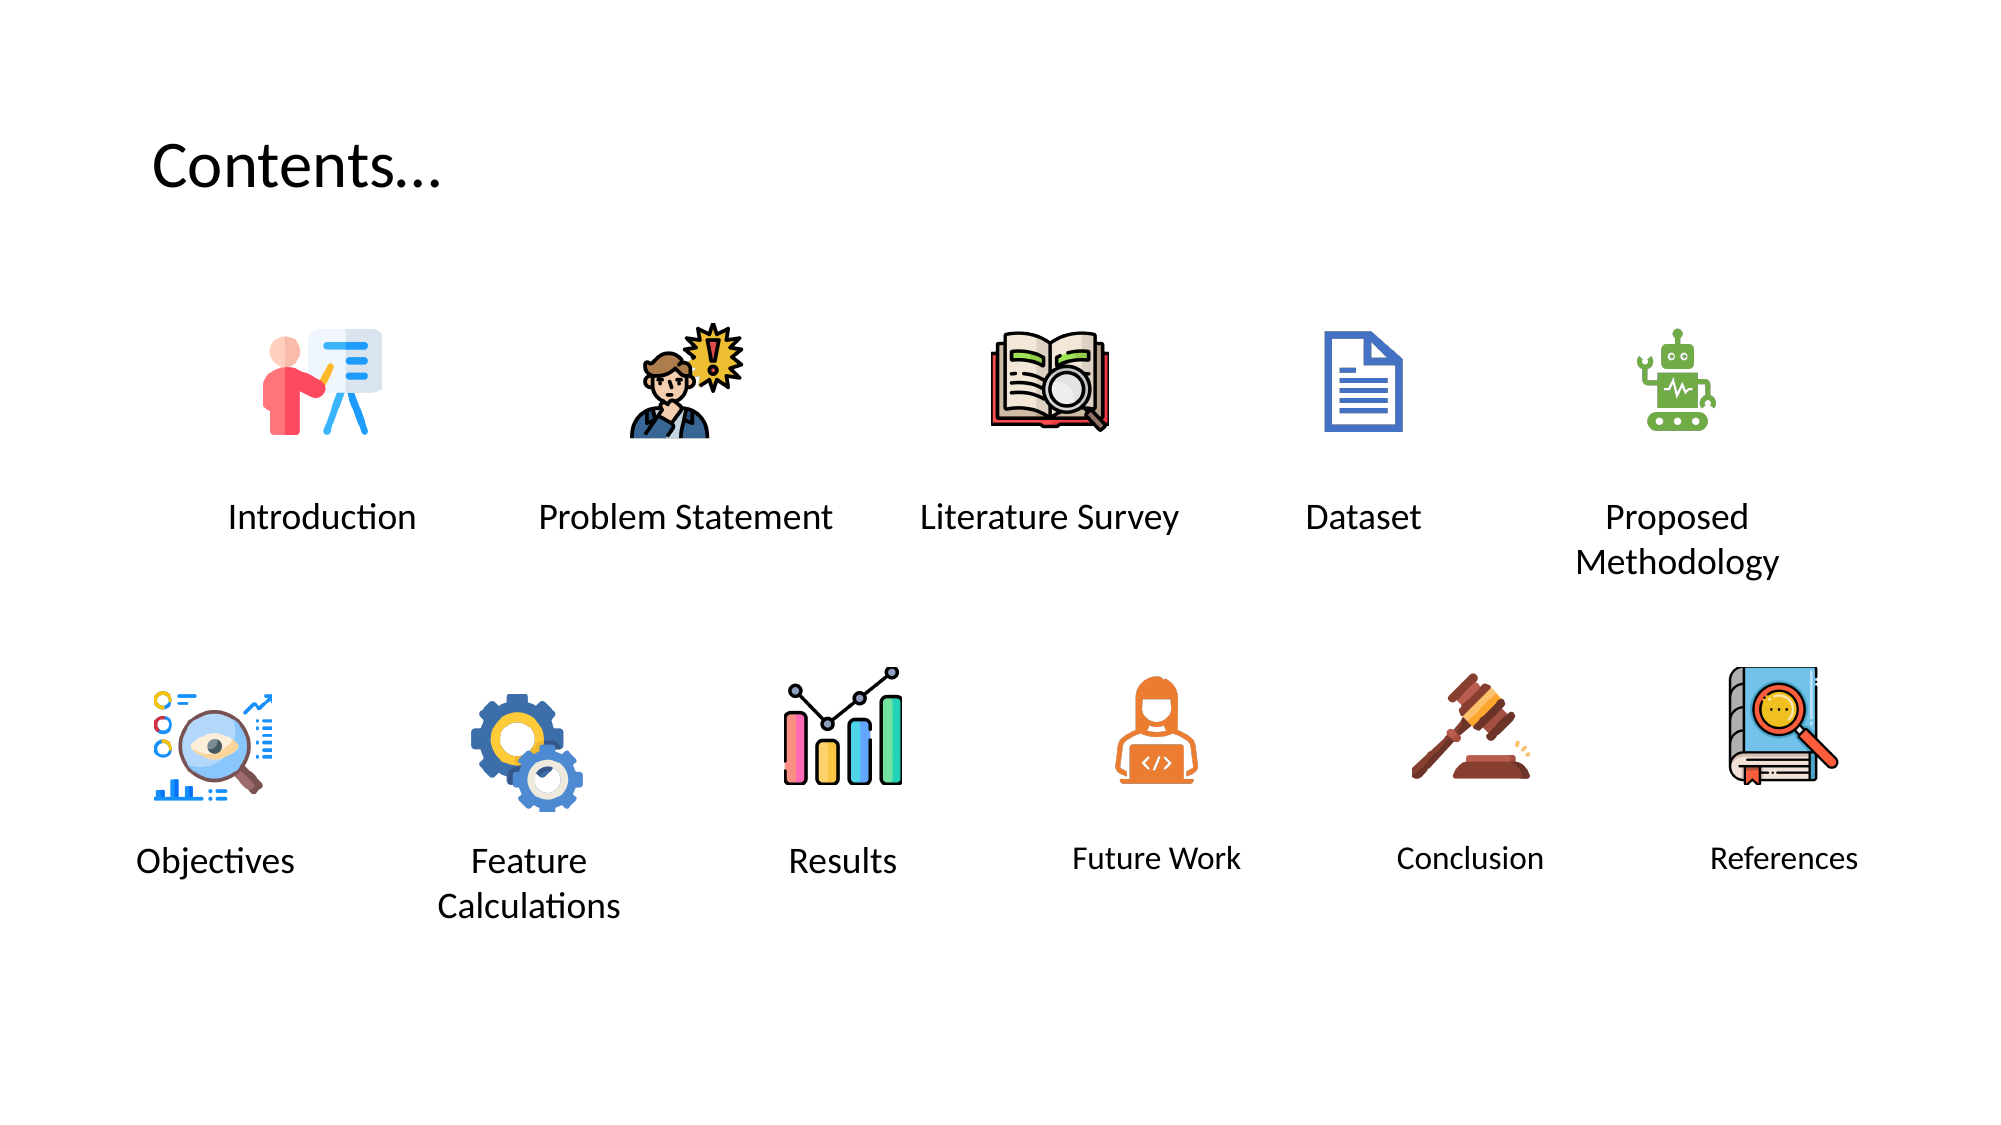

# Contents…
Introduction
Problem Statement
Literature Survey
 Dataset
Proposed Methodology
Objectives
Feature Calculations
Results
Future Work
Conclusion
References